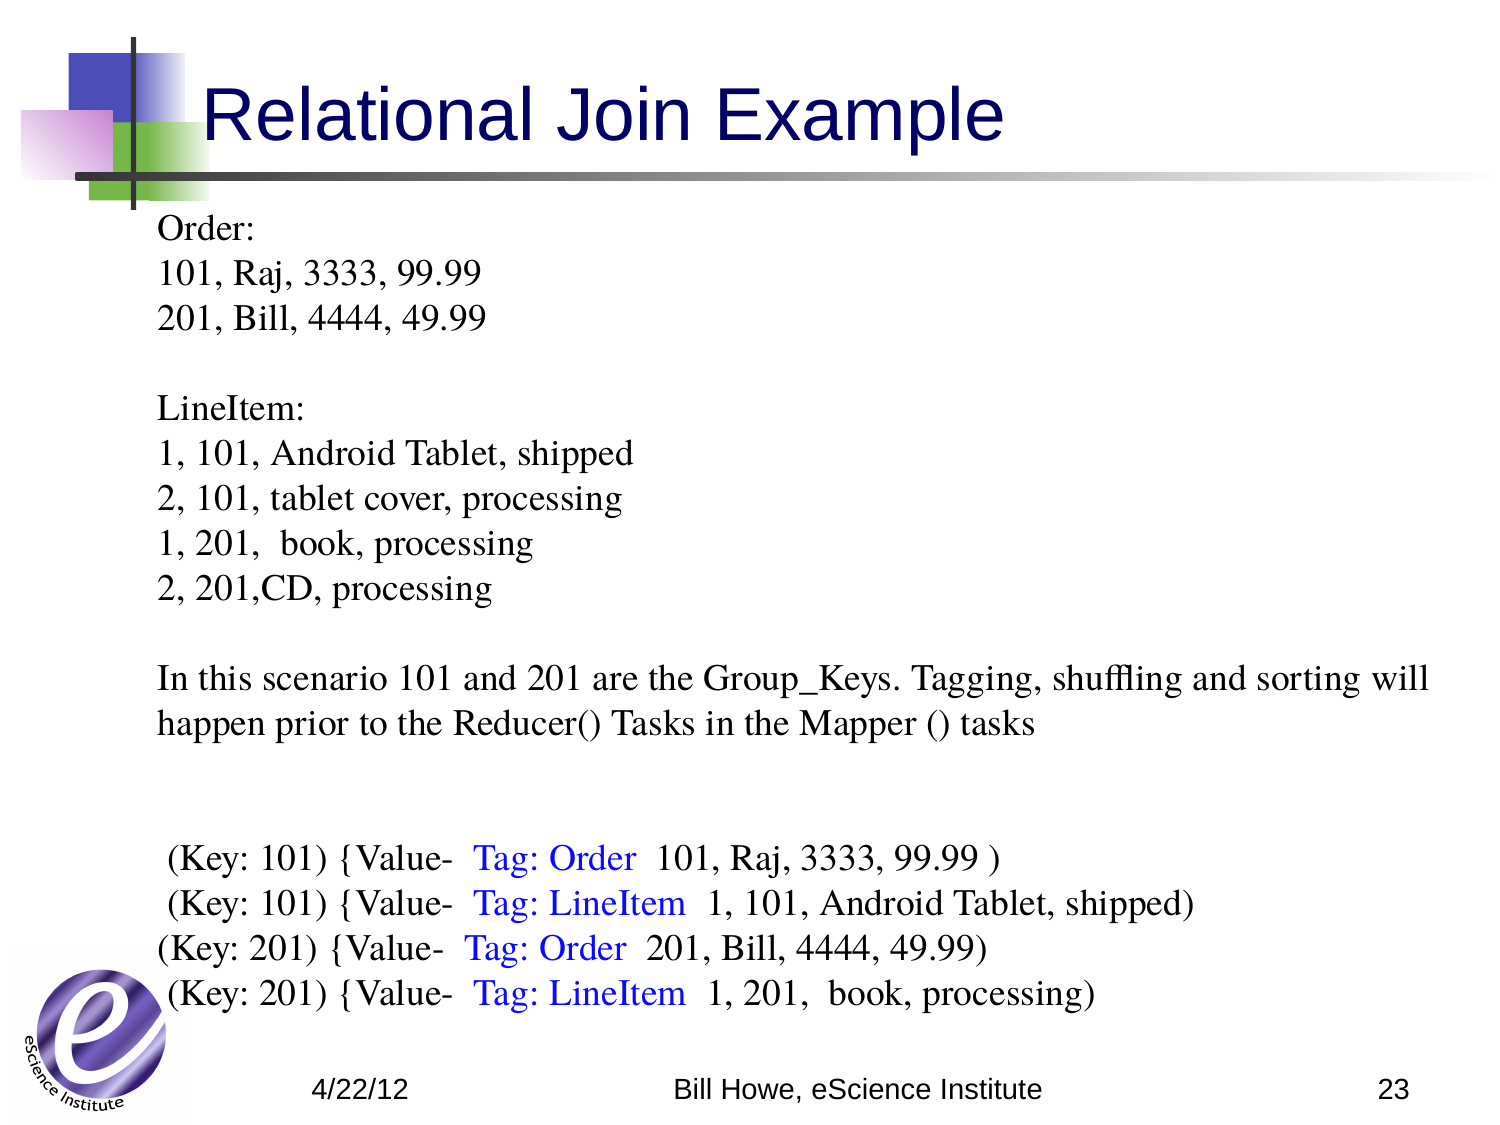

# Relational Join Example
Order:
101, Raj, 3333, 99.99
201, Bill, 4444, 49.99

LineItem:
1, 101, Android Tablet, shipped
2, 101, tablet cover, processing
1, 201,  book, processing
2, 201,CD, processing

In this scenario 101 and 201 are the Group_Keys. Tagging, shuffling and sorting will happen prior to the Reducer() Tasks in the Mapper () tasks

 (Key: 101) {Value-  Tag: Order  101, Raj, 3333, 99.99 )
 (Key: 101) {Value-  Tag: LineItem  1, 101, Android Tablet, shipped)
(Key: 201) {Value-  Tag: Order  201, Bill, 4444, 49.99)
 (Key: 201) {Value-  Tag: LineItem  1, 201,  book, processing)
Bill Howe, eScience Institute
23
4/22/12